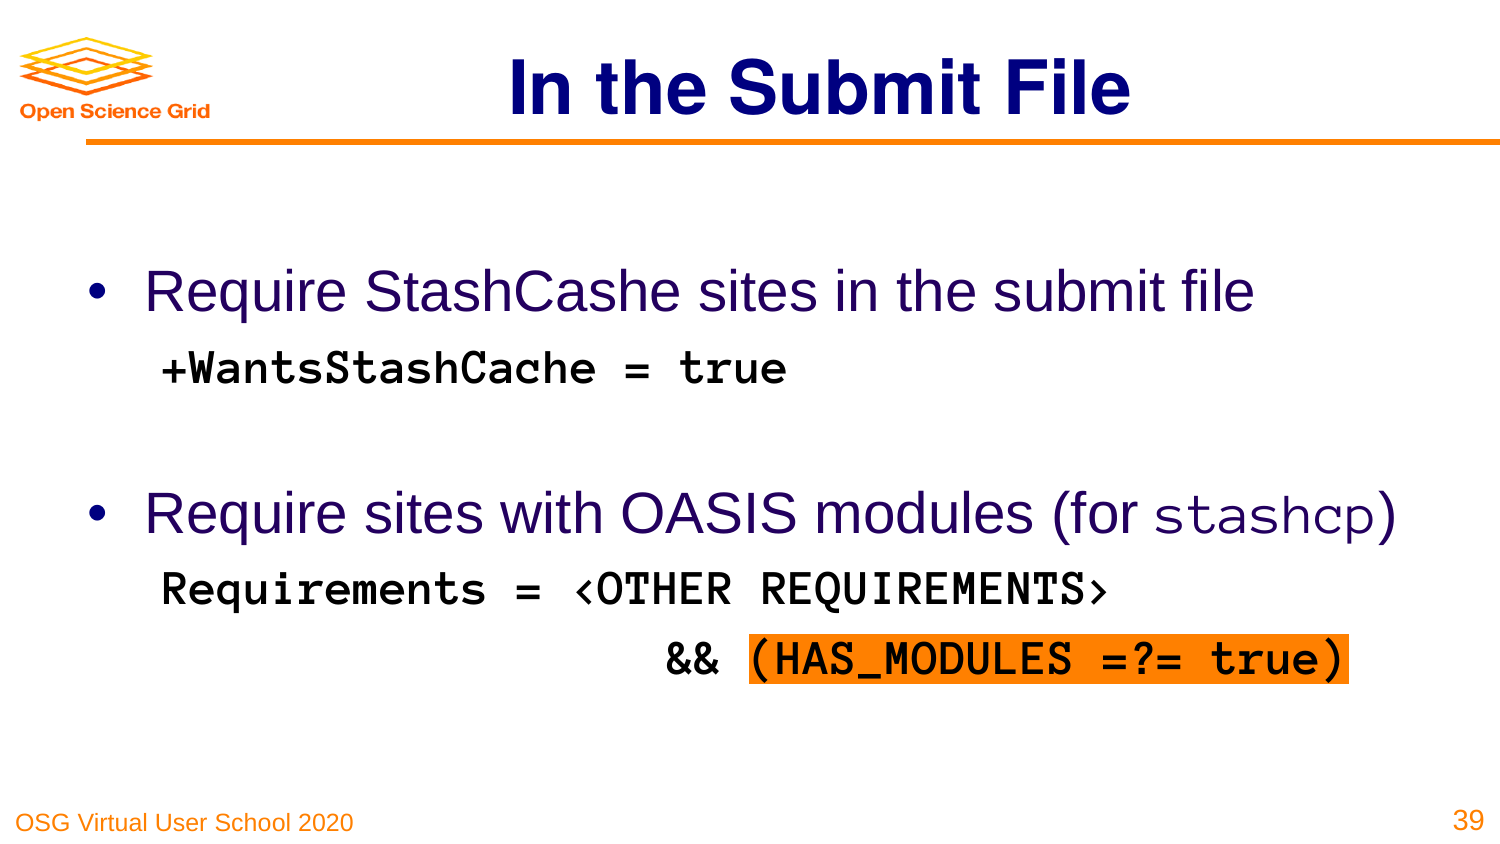

# In the Submit File

Require StashCashe sites in the submit file
+WantsStashCache = true

Require sites with OASIS modules (for stashcp)
Requirements = <OTHER REQUIREMENTS>
			  && (HAS_MODULES =?= true)

39